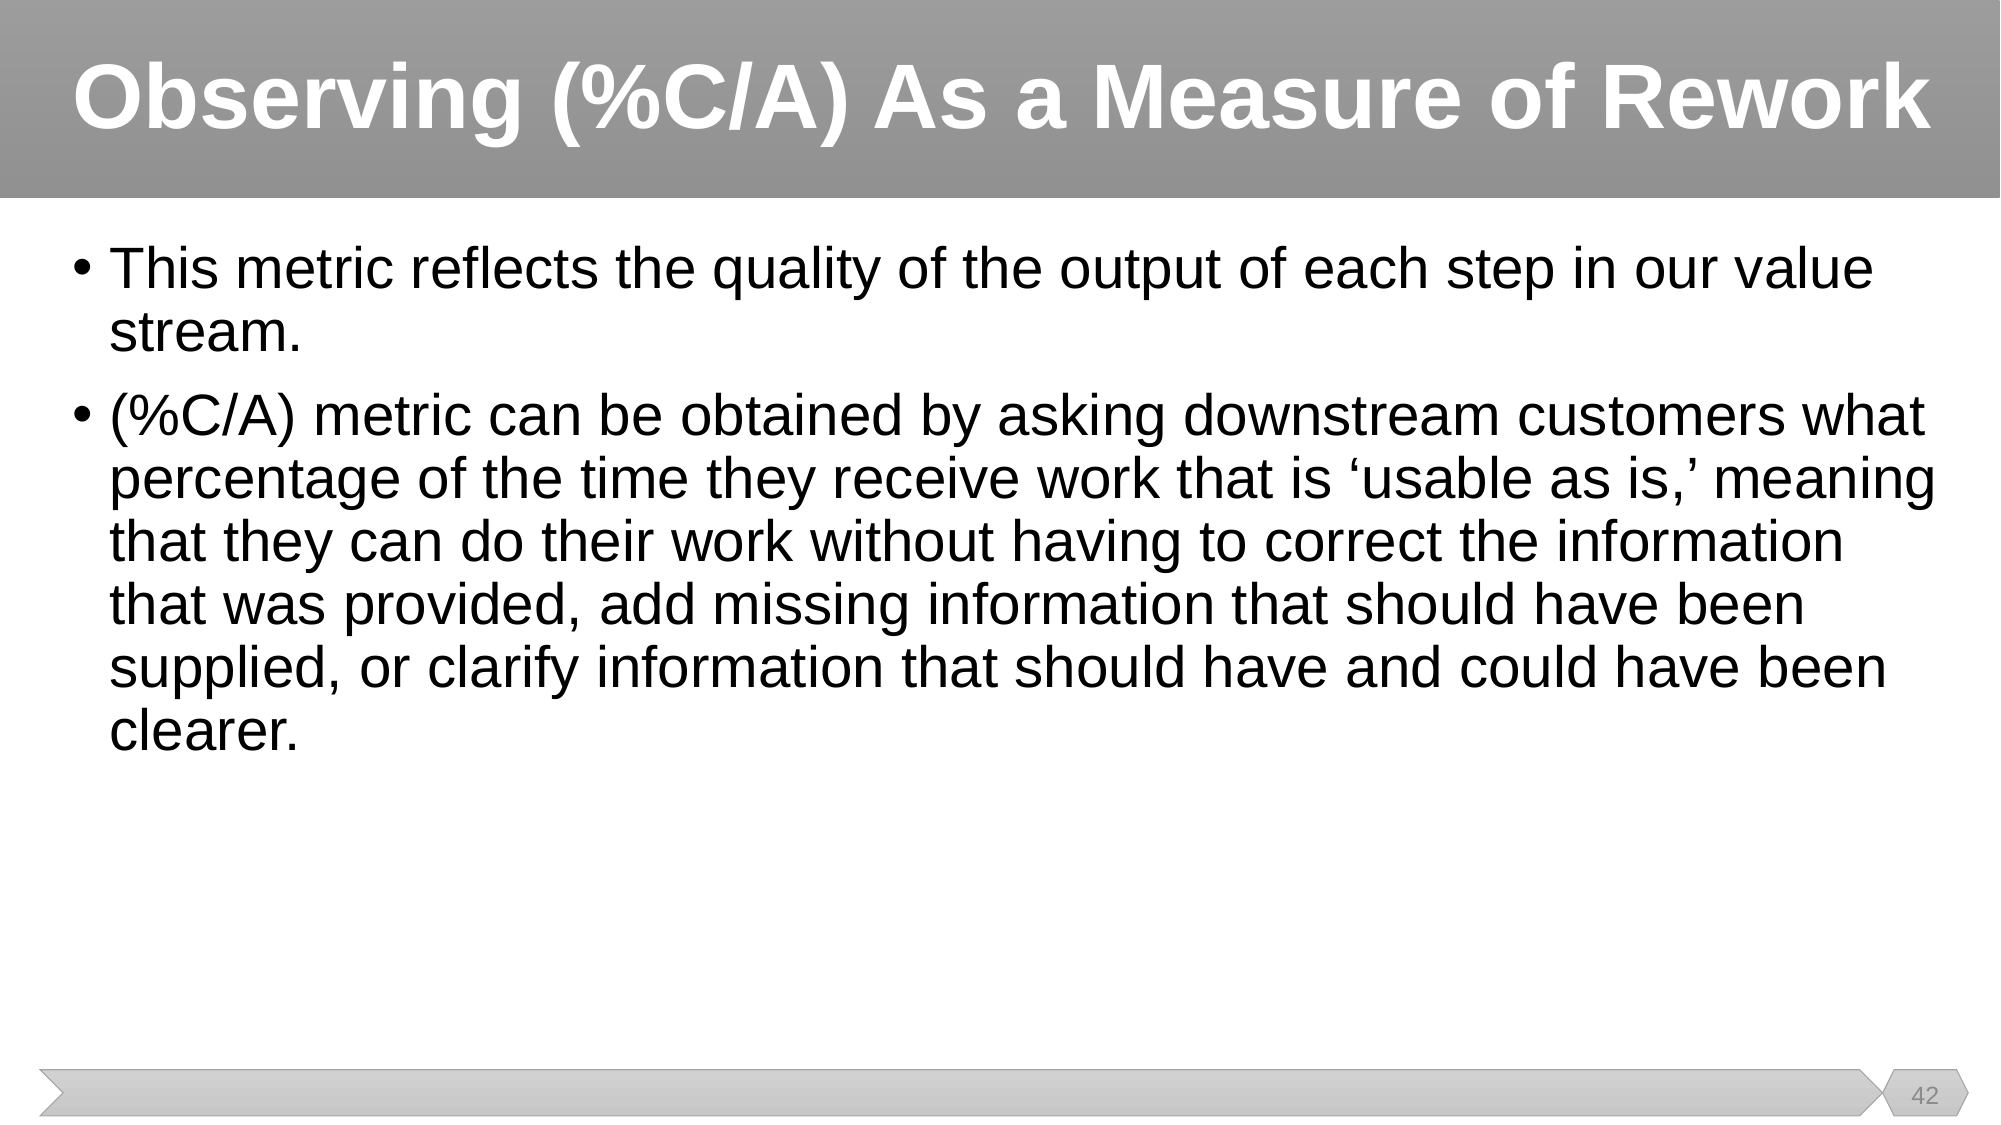

# Observing (%C/A) As a Measure of Rework
This metric reflects the quality of the output of each step in our value stream.
(%C/A) metric can be obtained by asking downstream customers what percentage of the time they receive work that is ‘usable as is,’ meaning that they can do their work without having to correct the information that was provided, add missing information that should have been supplied, or clarify information that should have and could have been clearer.
42